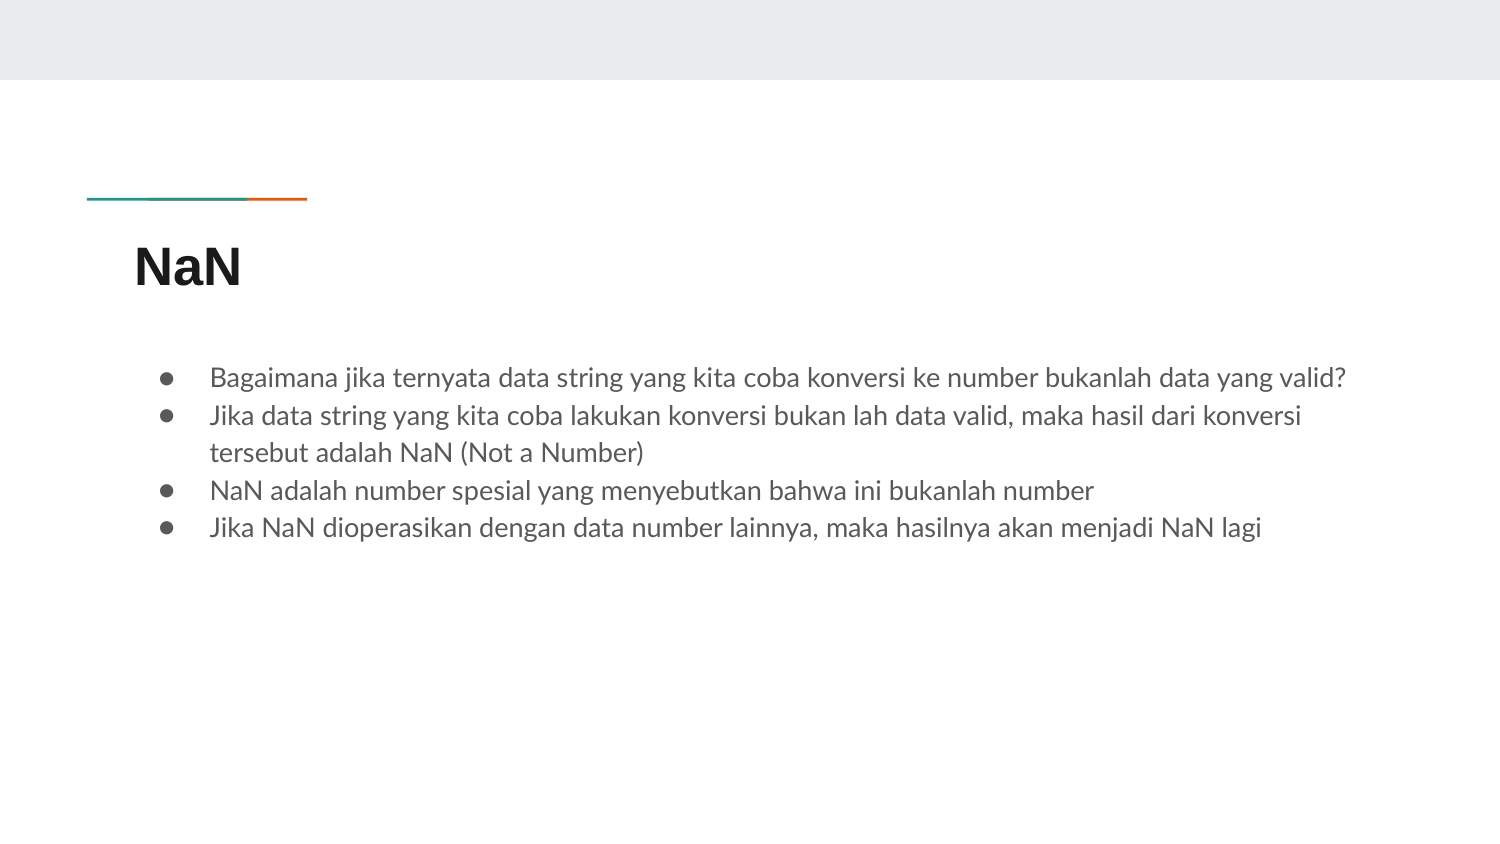

# NaN
Bagaimana jika ternyata data string yang kita coba konversi ke number bukanlah data yang valid?
Jika data string yang kita coba lakukan konversi bukan lah data valid, maka hasil dari konversi tersebut adalah NaN (Not a Number)
NaN adalah number spesial yang menyebutkan bahwa ini bukanlah number
Jika NaN dioperasikan dengan data number lainnya, maka hasilnya akan menjadi NaN lagi